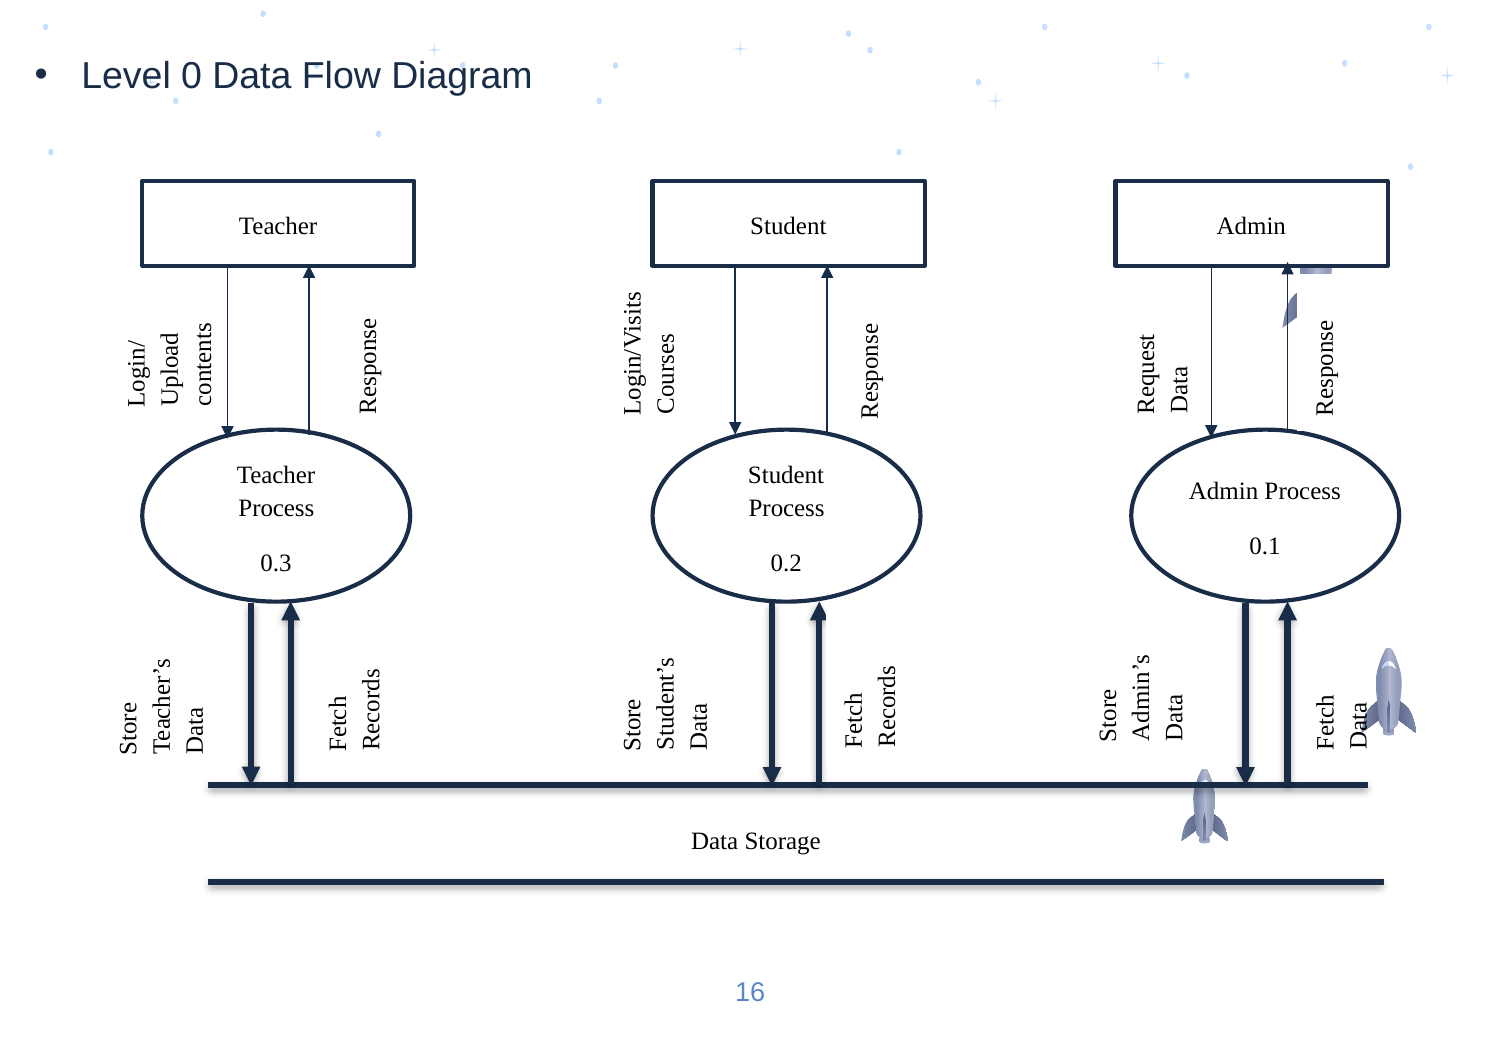

# Level 0 Data Flow Diagram
Teacher
Student
Admin
Login/Upload contents
Login/Visits Courses
Response
Request Data
Response
Response
Teacher Process
0.3
Student Process
0.2
Admin Process
0.1
Store Admin’s Data
Store Student’s Data
Fetch Records
Store Teacher’s Data
Fetch Records
Fetch Data
Data Storage
16